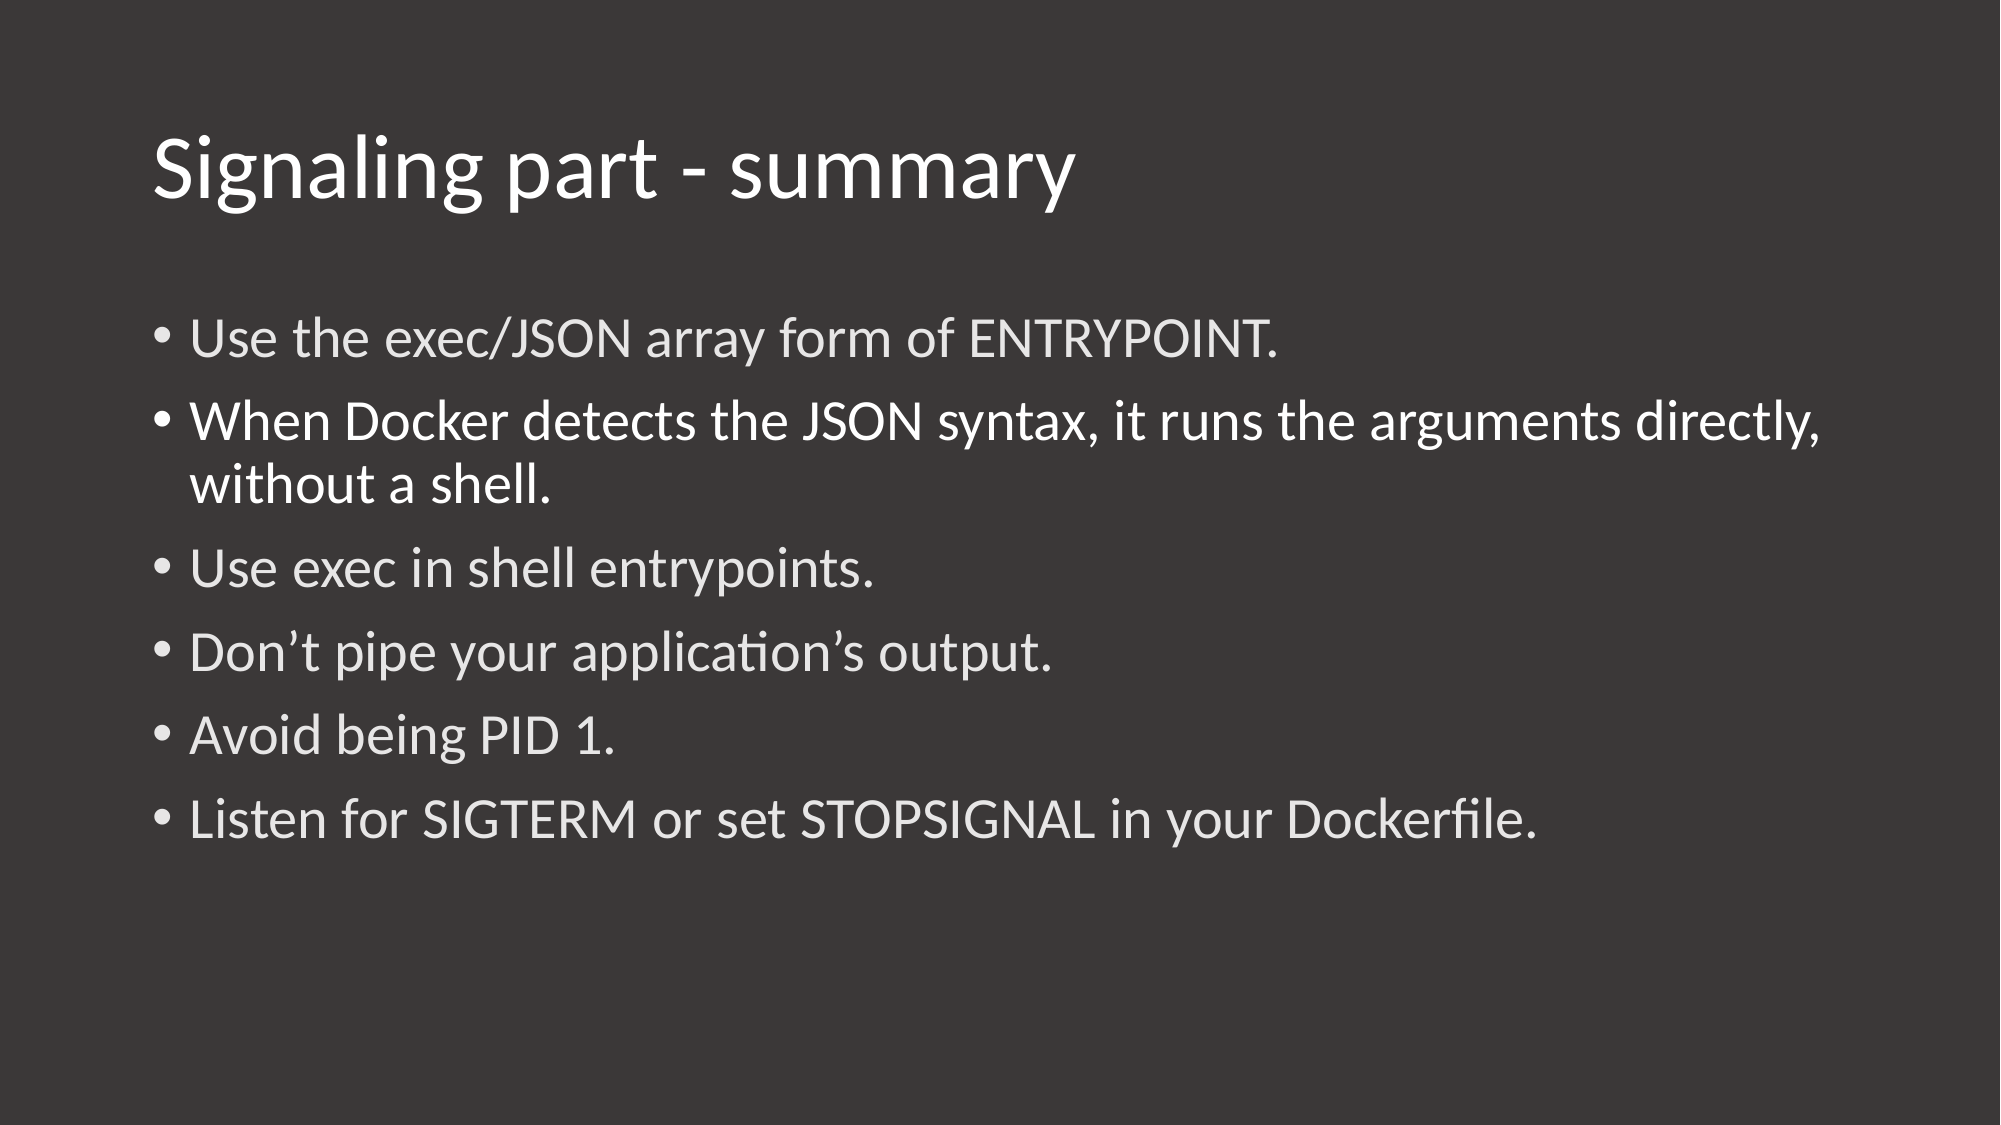

# Signaling part - summary
Use the exec/JSON array form of ENTRYPOINT.
When Docker detects the JSON syntax, it runs the arguments directly, without a shell.
Use exec in shell entrypoints.
Don’t pipe your application’s output.
Avoid being PID 1.
Listen for SIGTERM or set STOPSIGNAL in your Dockerfile.